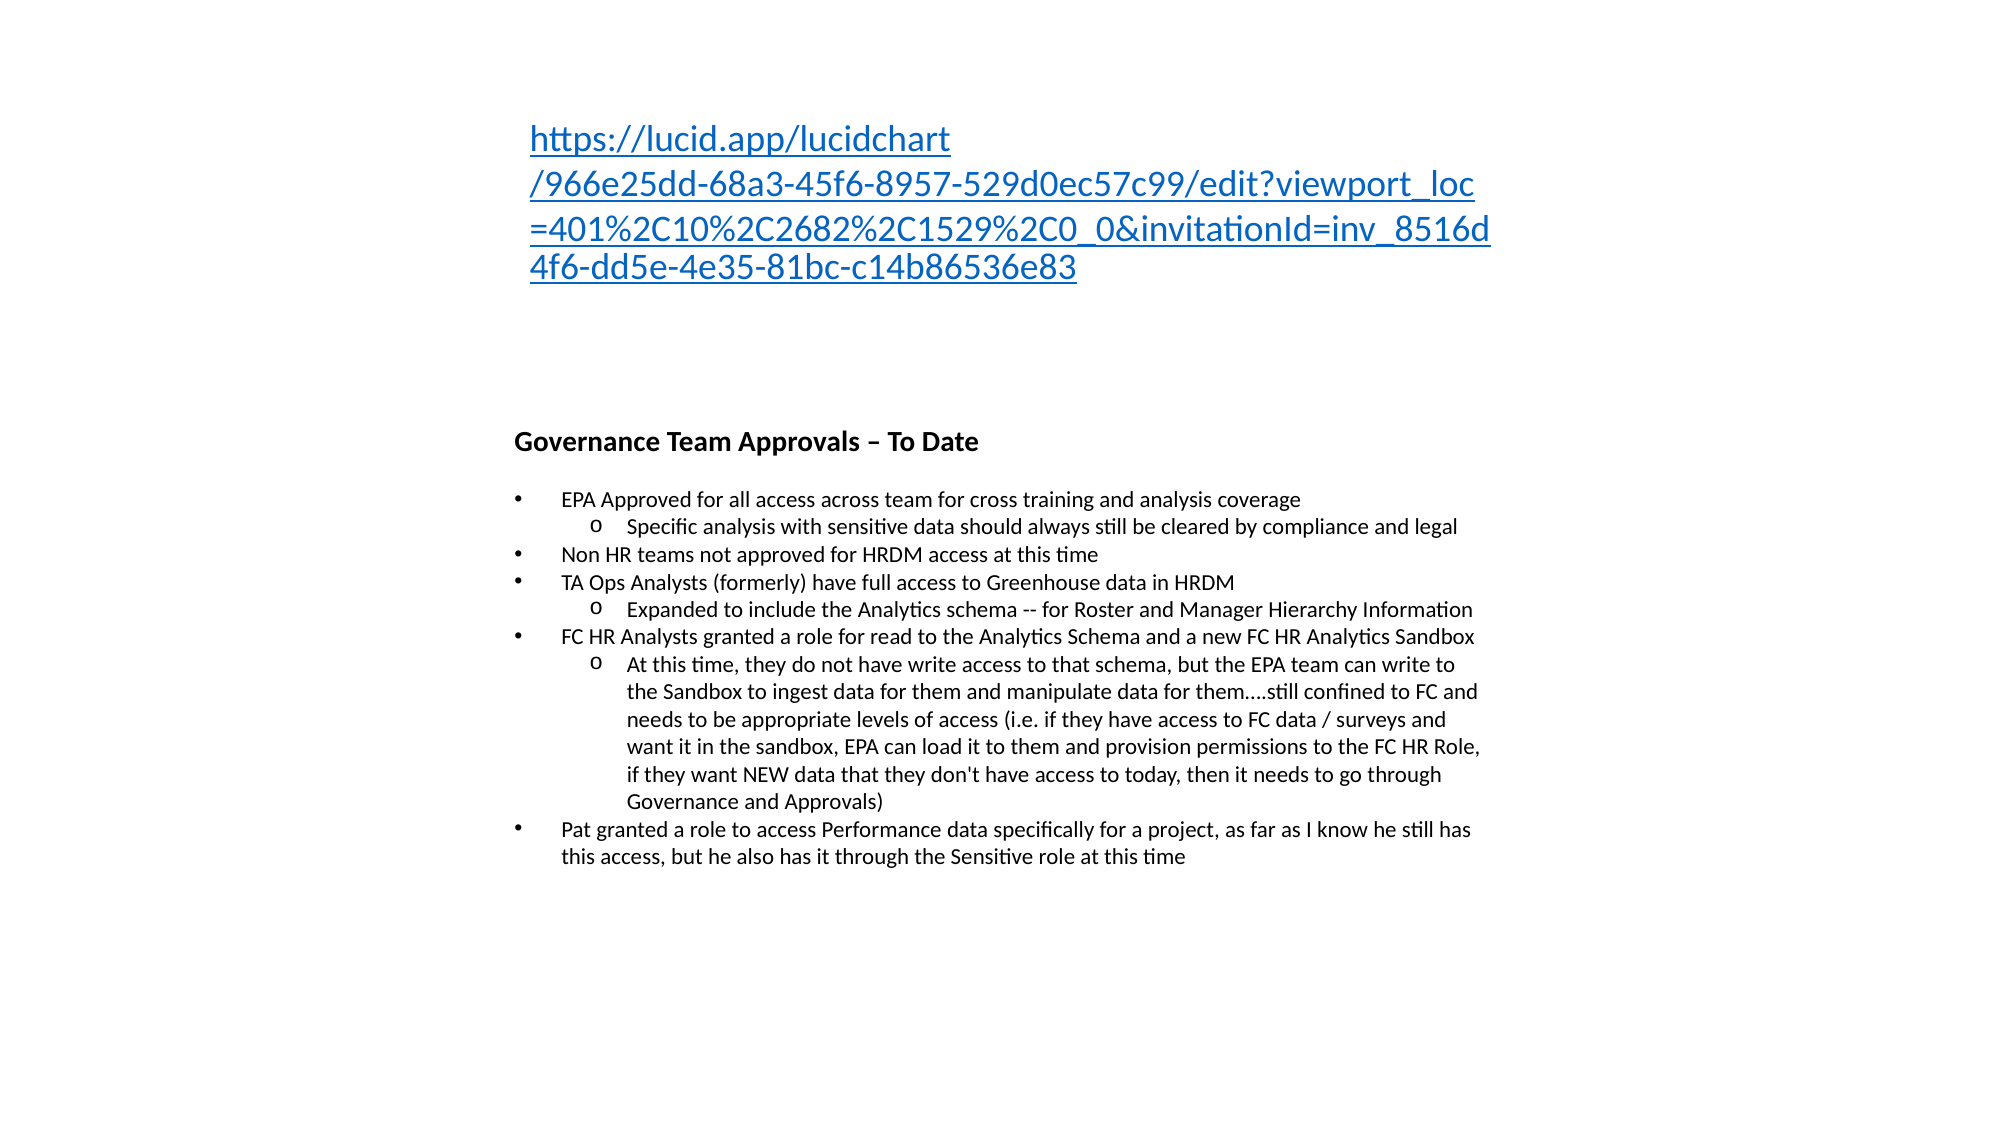

https://lucid.app/lucidchart/966e25dd-68a3-45f6-8957-529d0ec57c99/edit?viewport_loc=401%2C10%2C2682%2C1529%2C0_0&invitationId=inv_8516d4f6-dd5e-4e35-81bc-c14b86536e83
Governance Team Approvals – To Date

EPA Approved for all access across team for cross training and analysis coverage
Specific analysis with sensitive data should always still be cleared by compliance and legal
Non HR teams not approved for HRDM access at this time
TA Ops Analysts (formerly) have full access to Greenhouse data in HRDM
Expanded to include the Analytics schema -- for Roster and Manager Hierarchy Information
FC HR Analysts granted a role for read to the Analytics Schema and a new FC HR Analytics Sandbox
At this time, they do not have write access to that schema, but the EPA team can write to the Sandbox to ingest data for them and manipulate data for them….still confined to FC and needs to be appropriate levels of access (i.e. if they have access to FC data / surveys and want it in the sandbox, EPA can load it to them and provision permissions to the FC HR Role, if they want NEW data that they don't have access to today, then it needs to go through Governance and Approvals)
Pat granted a role to access Performance data specifically for a project, as far as I know he still has this access, but he also has it through the Sensitive role at this time